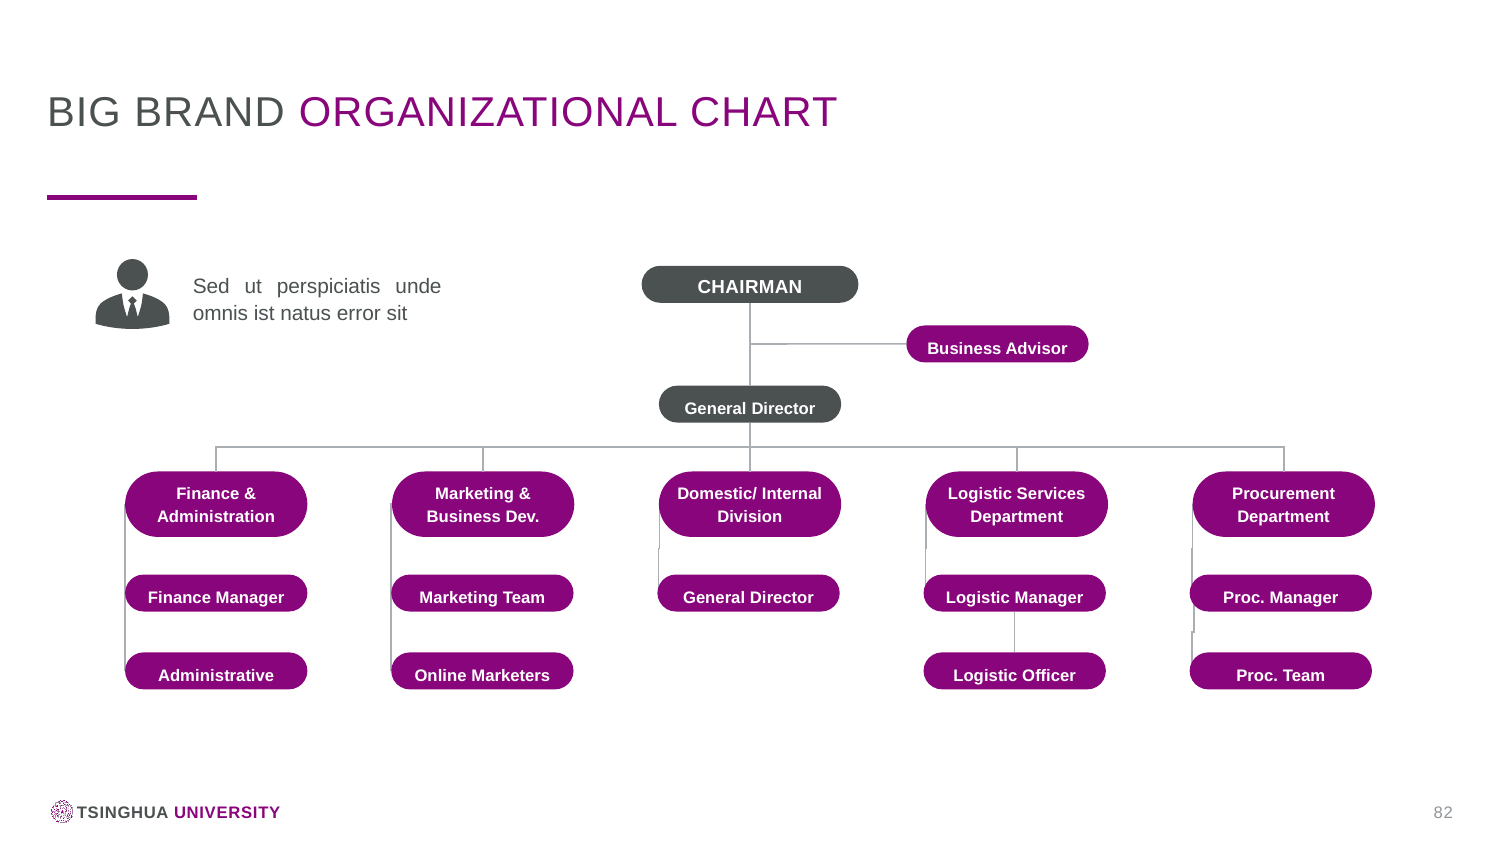

Big brand organizational chart

Sed ut perspiciatis unde omnis ist natus error sit
chairman

Business Advisor

General Director

Finance & Administration
Marketing & Business Dev.
Domestic/ Internal Division
Logistic Services Department
Procurement Department

Finance Manager
Marketing Team
General Director
Logistic Manager
Proc. Manager

Administrative
Online Marketers
Logistic Officer
Proc. Team